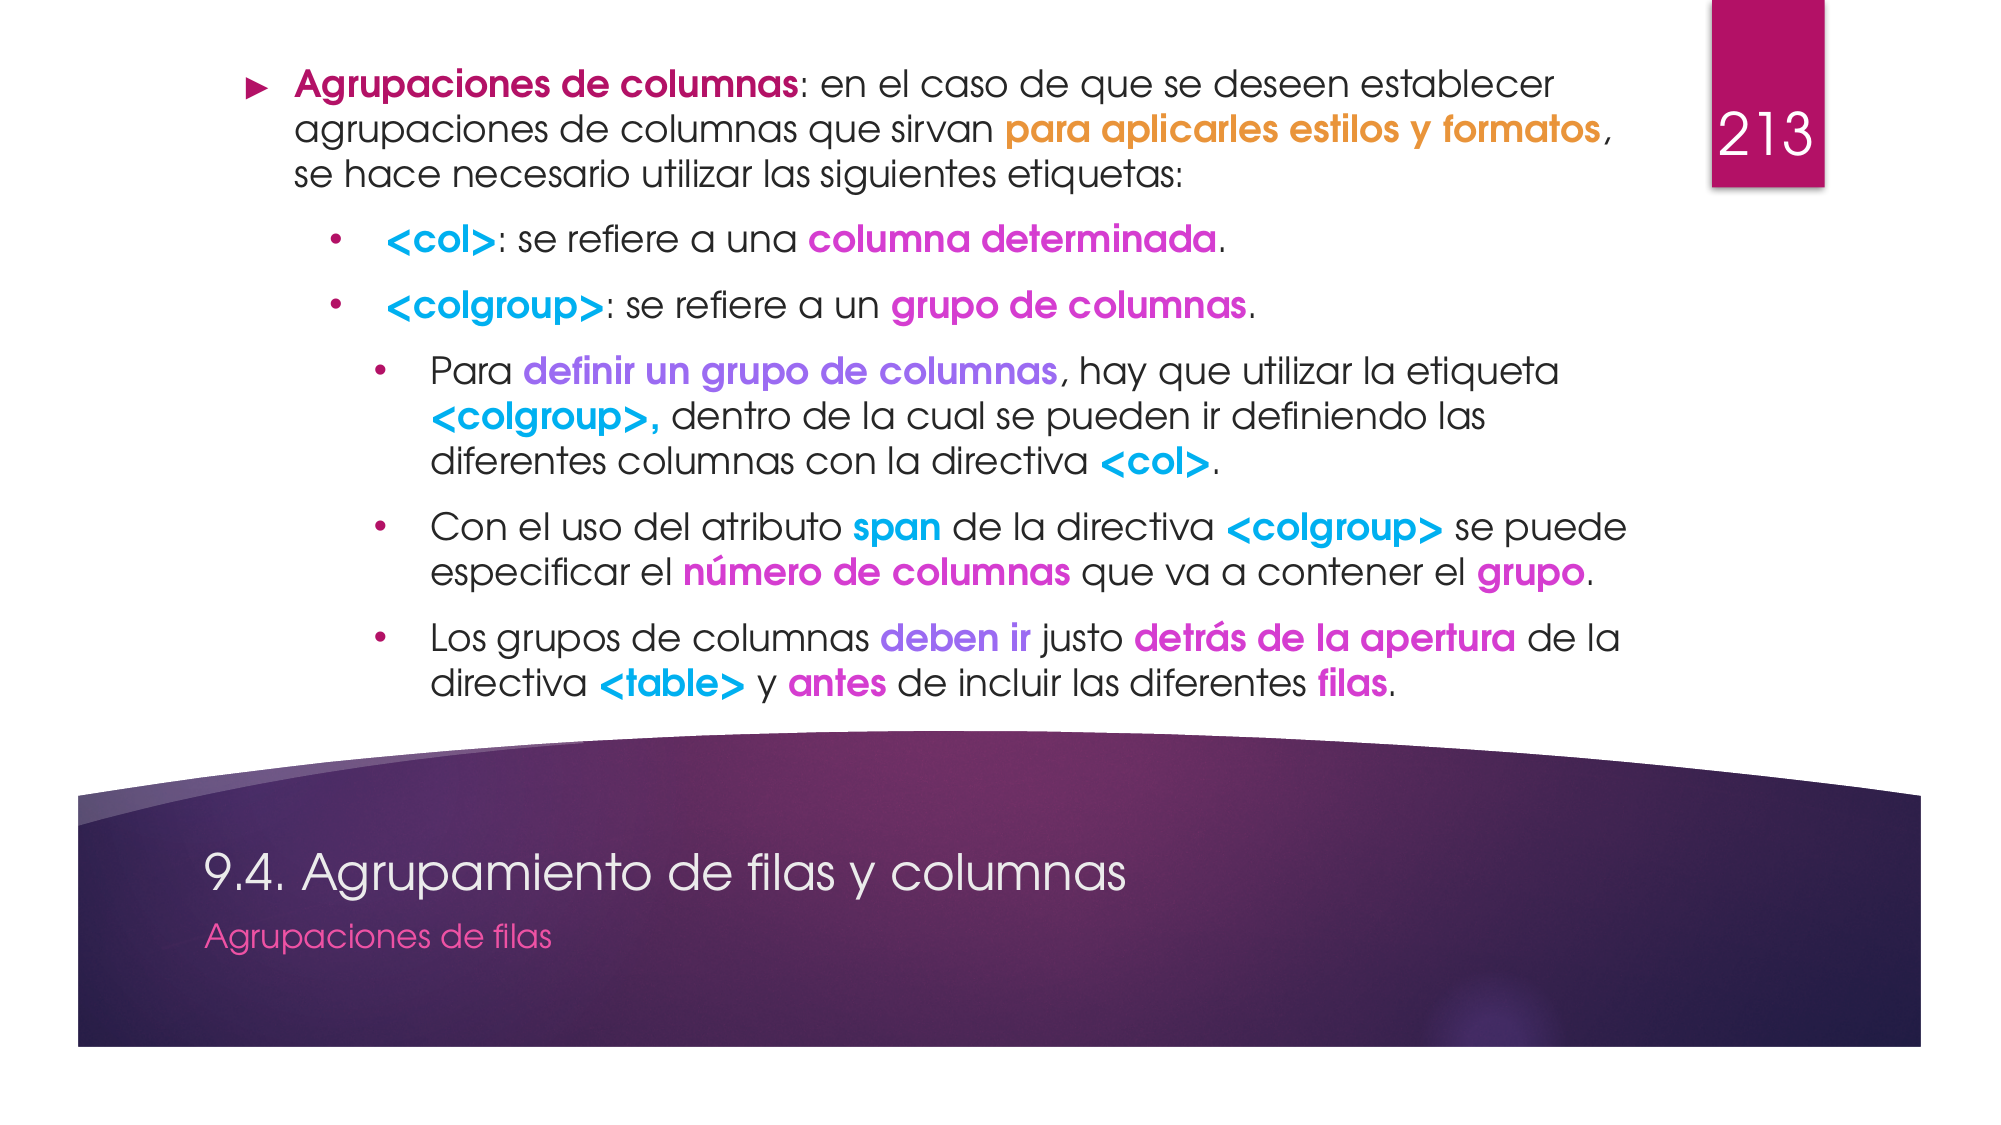

Agrupaciones de columnas: en el caso de que se deseen establecer agrupaciones de columnas que sirvan para aplicarles estilos y formatos, se hace necesario utilizar las siguientes etiquetas:
<col>: se refiere a una columna determinada.
<colgroup>: se refiere a un grupo de columnas.
Para definir un grupo de columnas, hay que utilizar la etiqueta <colgroup>, dentro de la cual se pueden ir definiendo las diferentes columnas con la directiva <col>.
Con el uso del atributo span de la directiva <colgroup> se puede especificar el número de columnas que va a contener el grupo.
Los grupos de columnas deben ir justo detrás de la apertura de la directiva <table> y antes de incluir las diferentes filas.
213
# 9.4. Agrupamiento de filas y columnas
Agrupaciones de filas